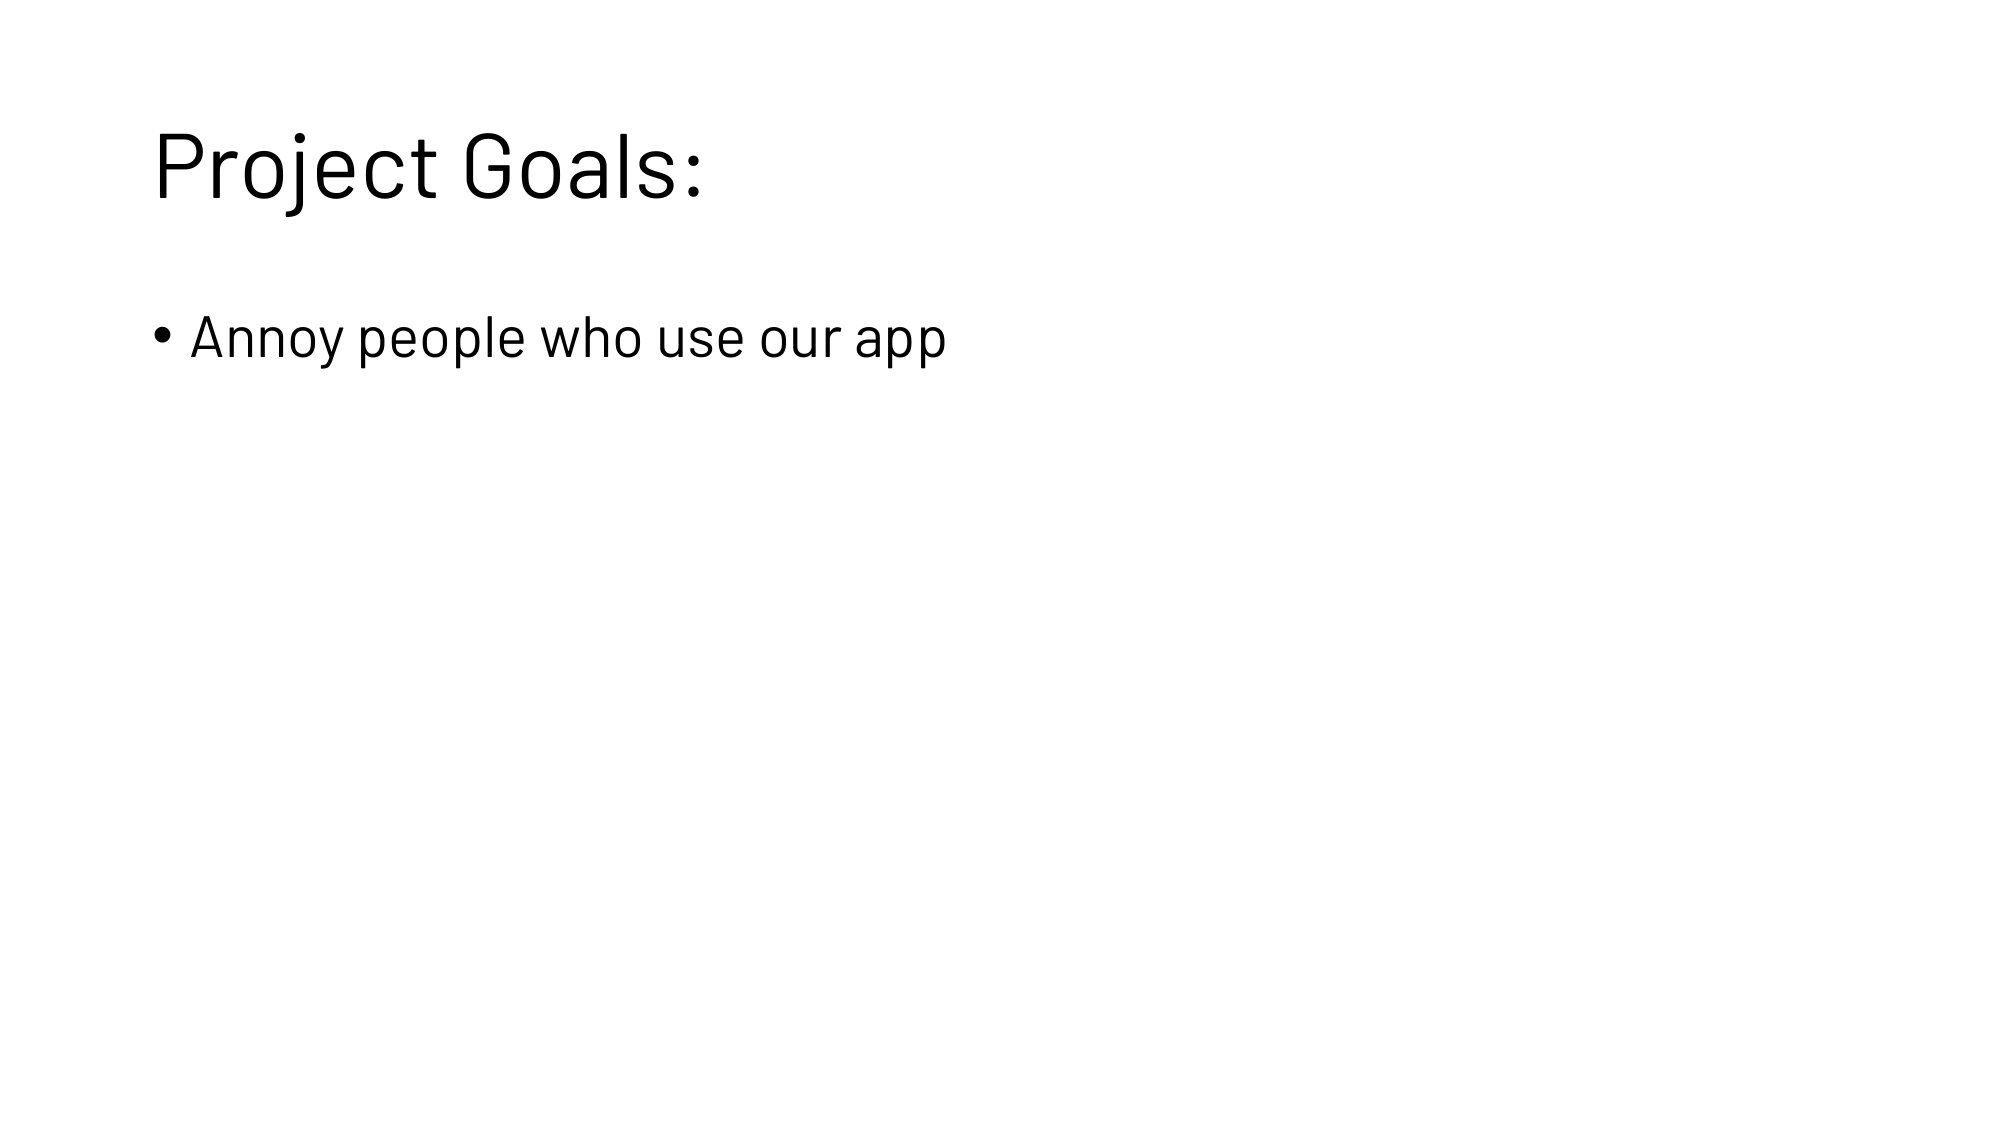

# Project Goals:
Annoy people who use our app